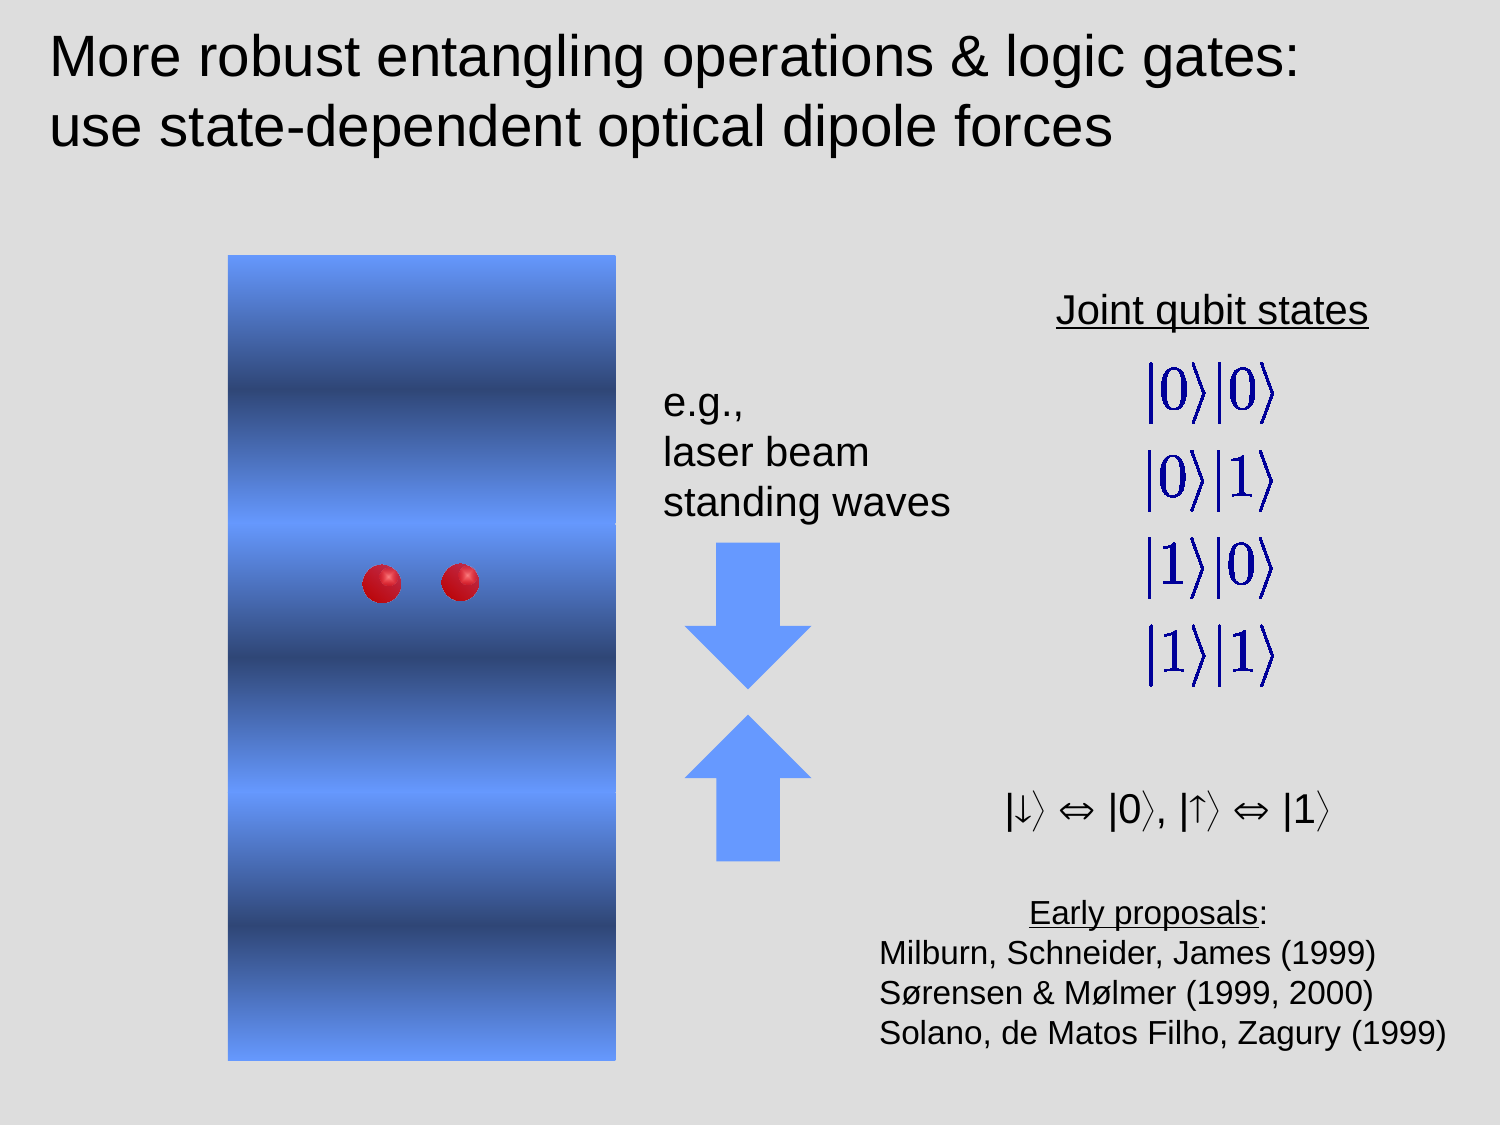

More robust entangling operations & logic gates:
use state-dependent optical dipole forces

Joint qubit states

e.g.,
laser beam
standing waves

|↓〉 ⇔ |0〉, |↑〉 ⇔ |1〉
	Early proposals:
Milburn, Schneider, James (1999)
Sørensen & Mølmer (1999, 2000)
Solano, de Matos Filho, Zagury (1999)